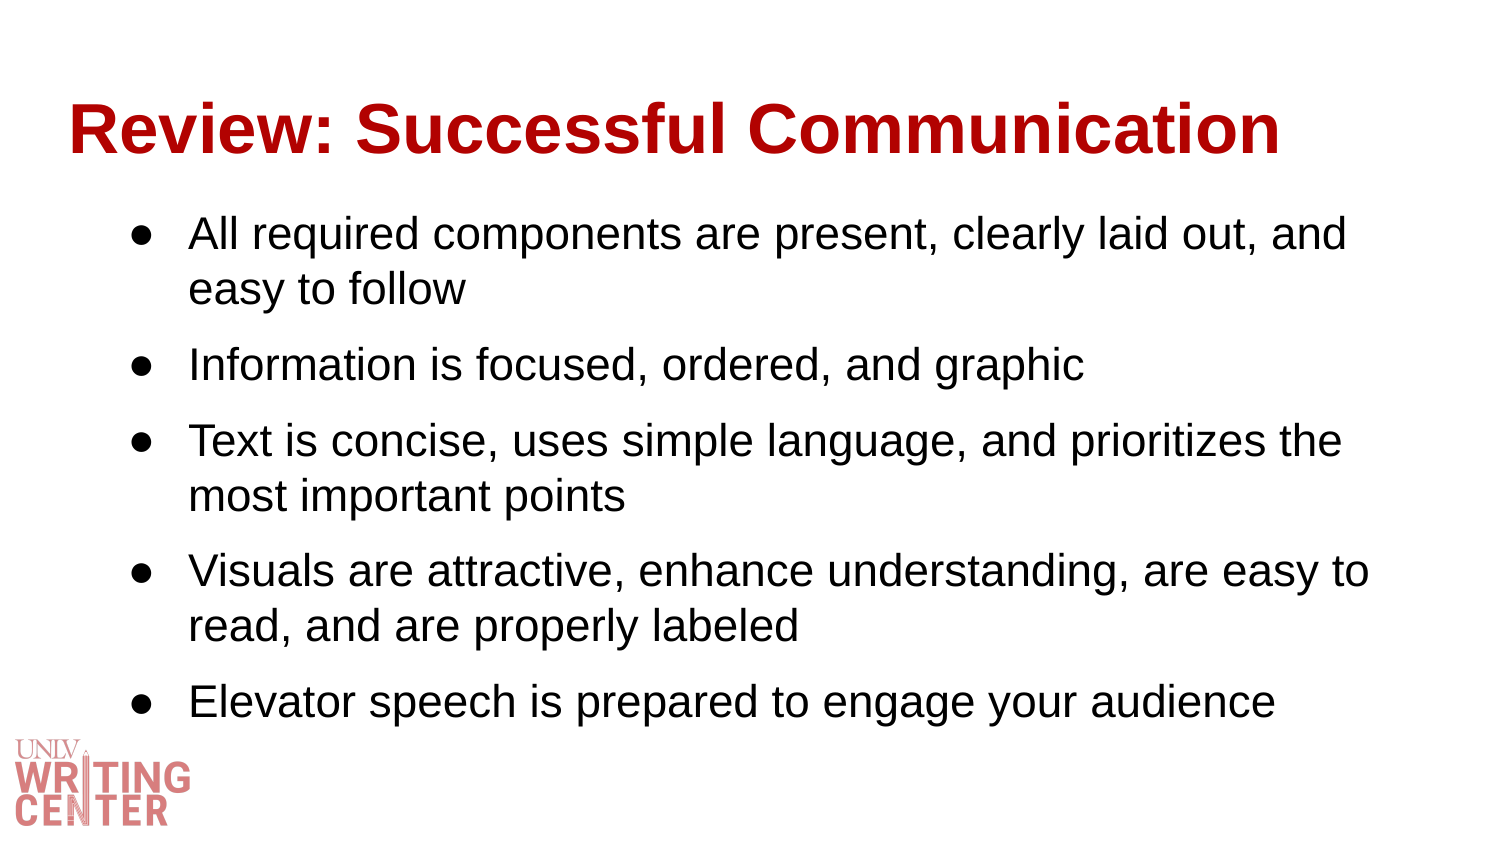

# Review: Successful Communication
All required components are present, clearly laid out, and easy to follow
Information is focused, ordered, and graphic
Text is concise, uses simple language, and prioritizes the most important points
Visuals are attractive, enhance understanding, are easy to read, and are properly labeled
Elevator speech is prepared to engage your audience